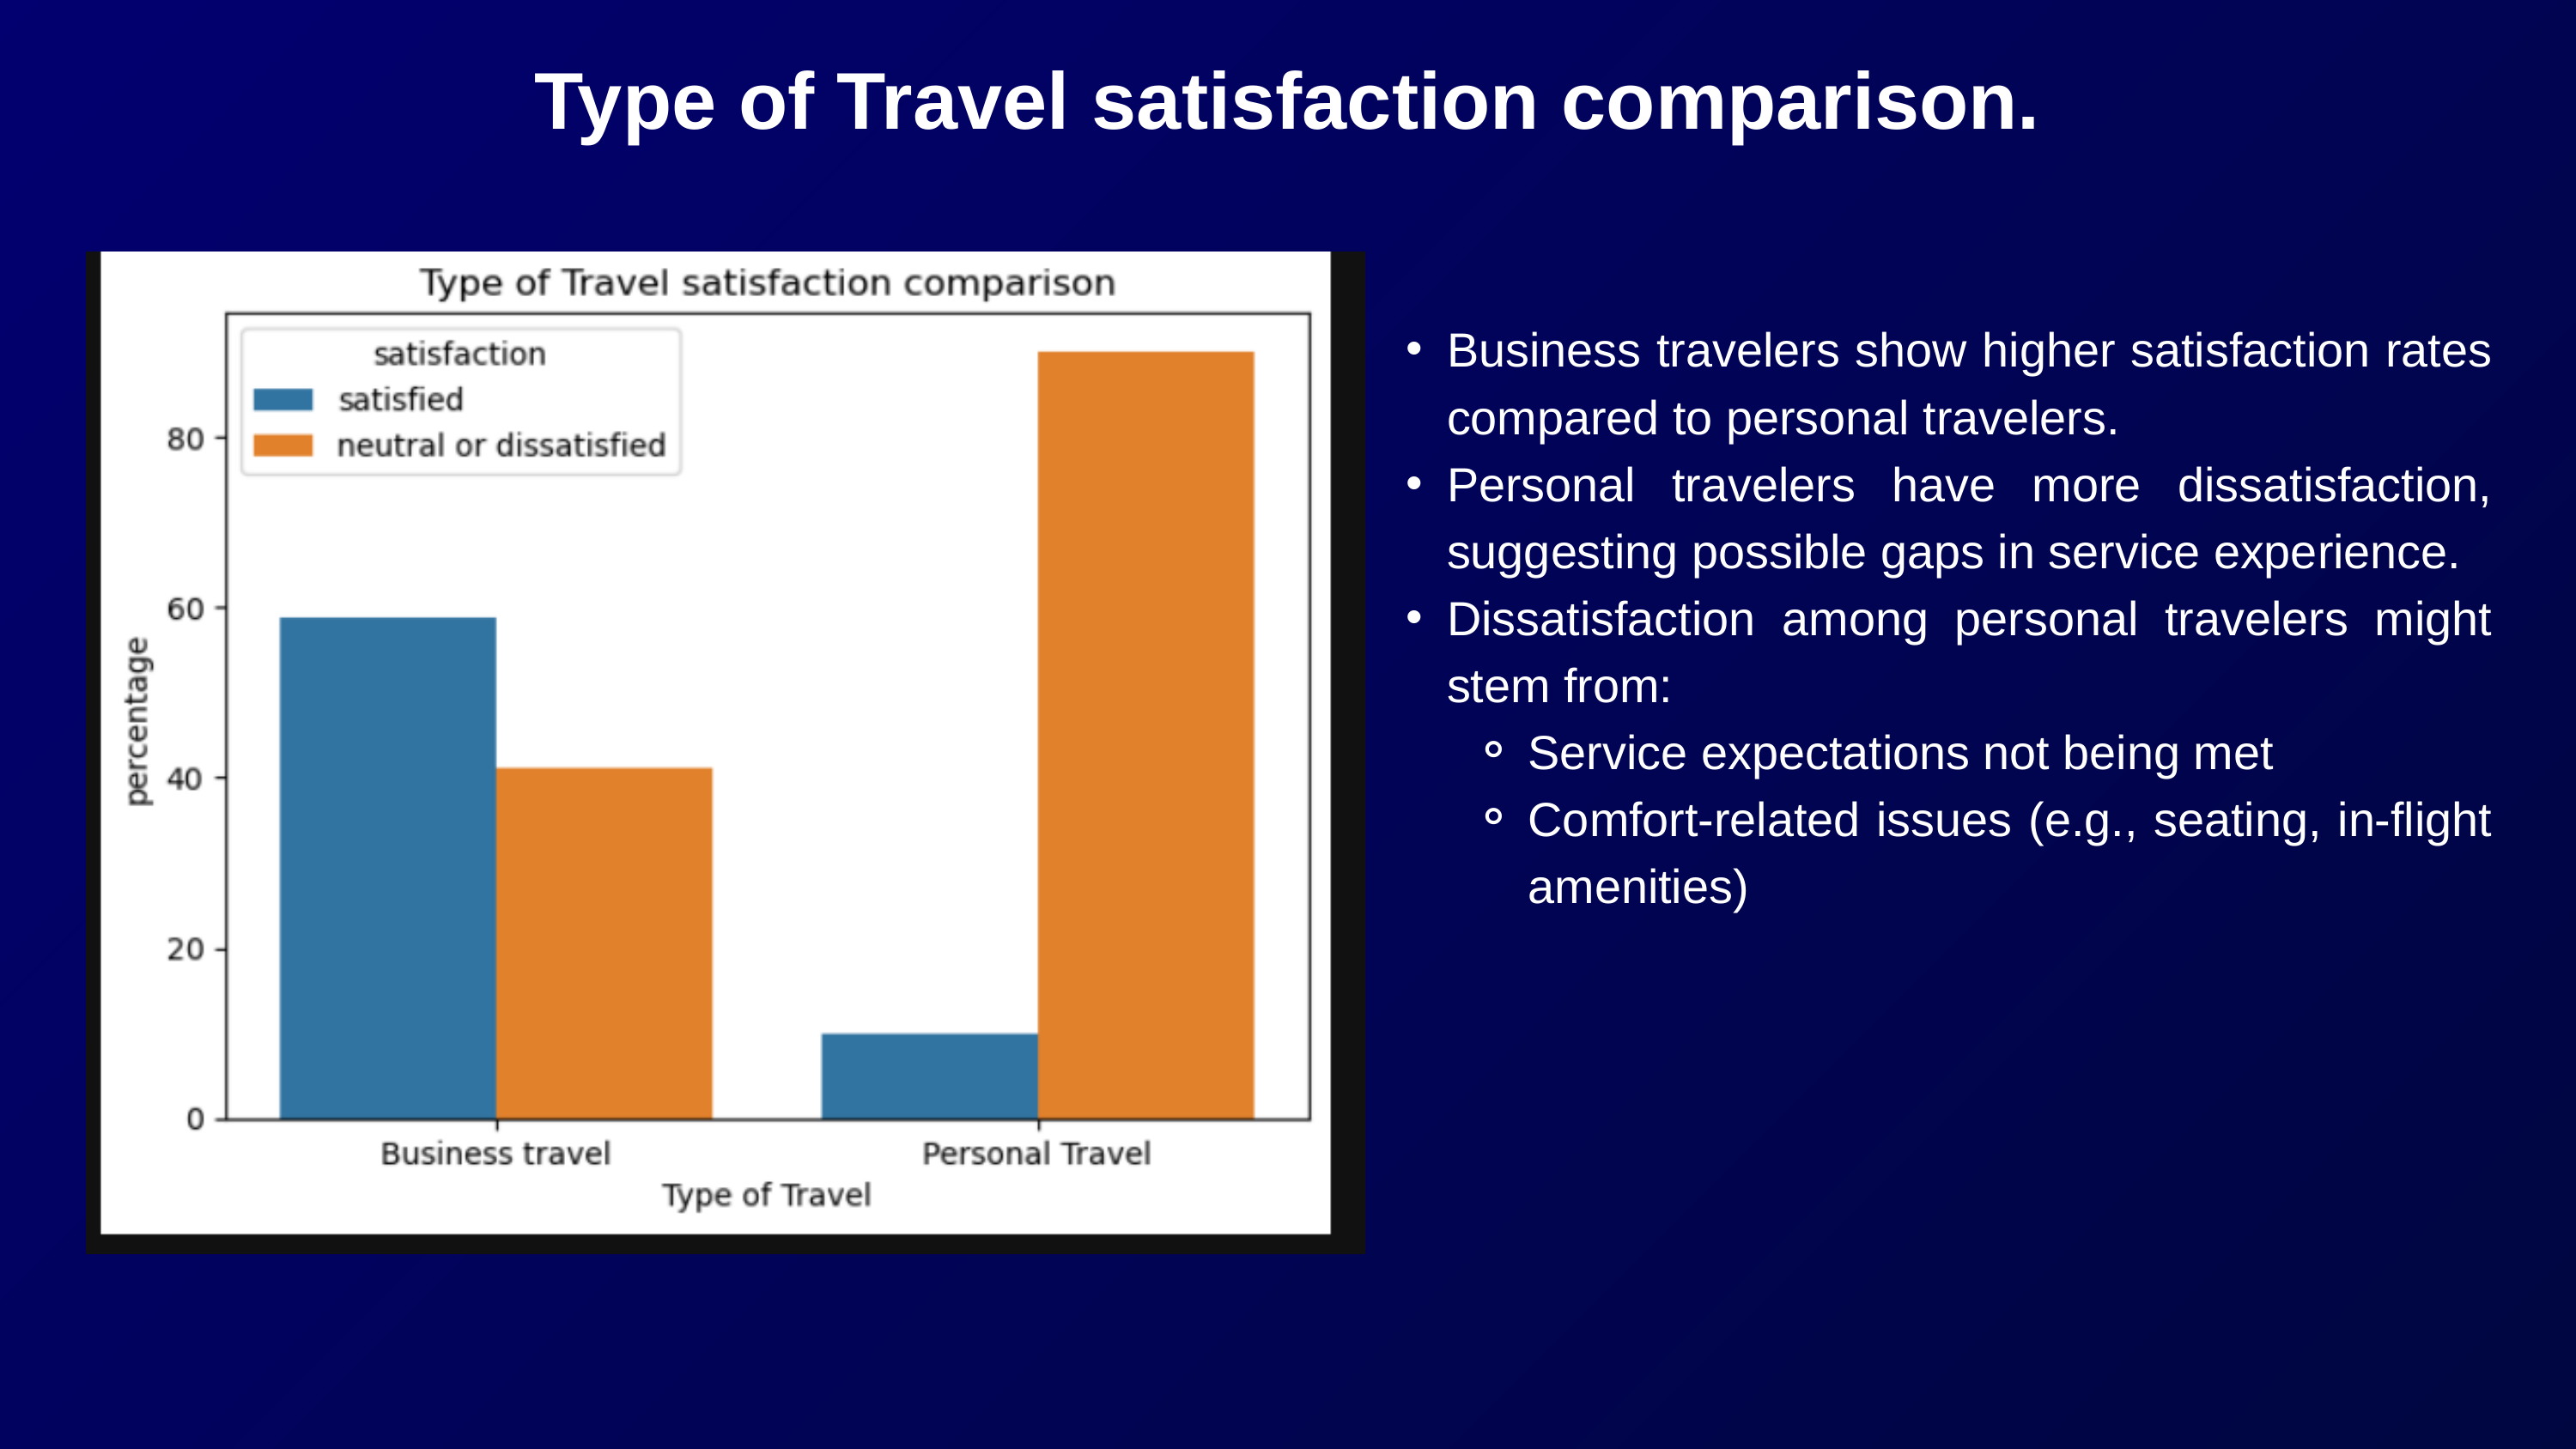

Type of Travel satisfaction comparison.

Business travelers show higher satisfaction rates compared to personal travelers.
Personal travelers have more dissatisfaction, suggesting possible gaps in service experience.
Dissatisfaction among personal travelers might stem from:
Service expectations not being met
Comfort-related issues (e.g., seating, in-flight amenities)